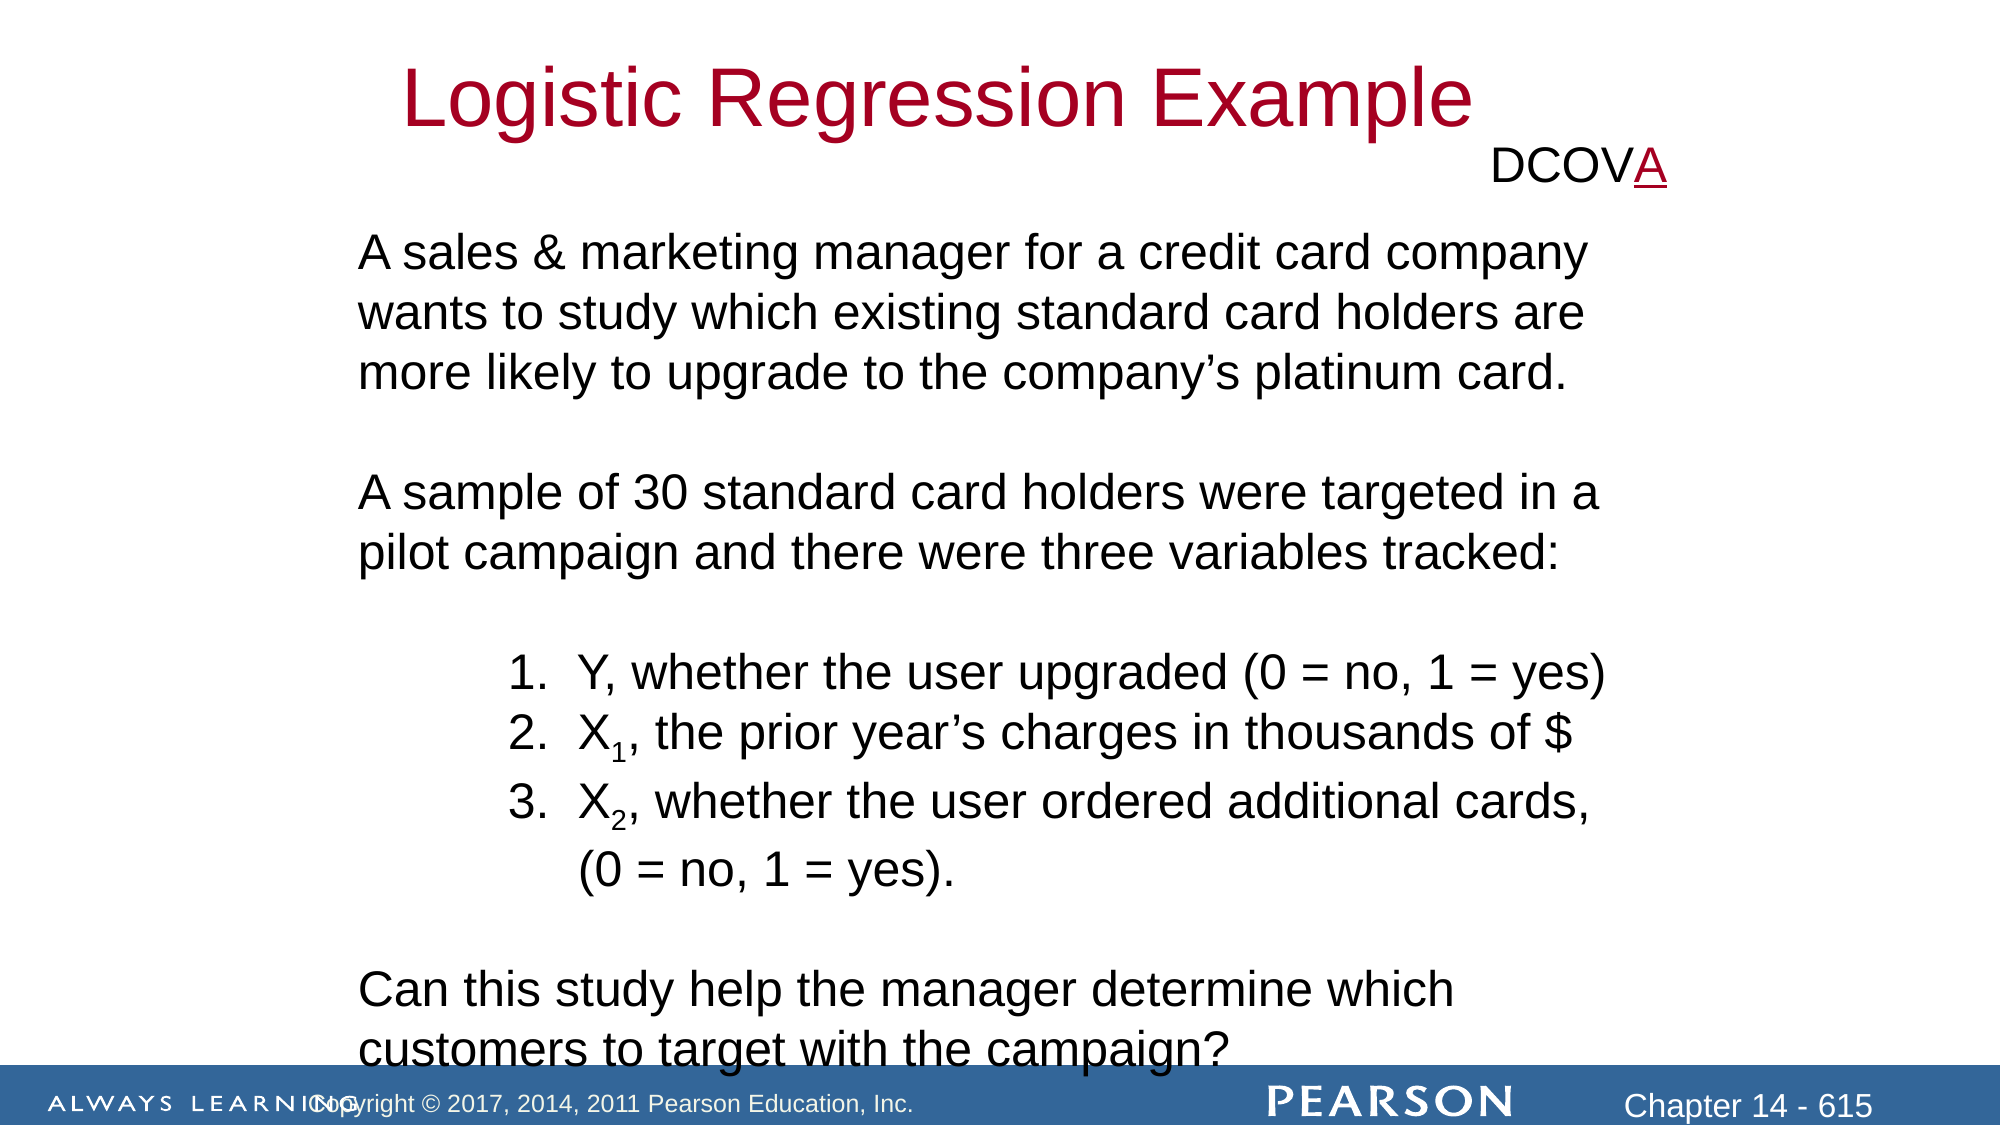

Logistic Regression Example
DCOVA
A sales & marketing manager for a credit card company
wants to study which existing standard card holders are
more likely to upgrade to the company’s platinum card.

A sample of 30 standard card holders were targeted in a
pilot campaign and there were three variables tracked:

	1.  Y, whether the user upgraded (0 = no, 1 = yes)
	2.  X1, the prior year’s charges in thousands of $
	3.  X2, whether the user ordered additional cards,
	     (0 = no, 1 = yes).

Can this study help the manager determine which
customers to target with the campaign?